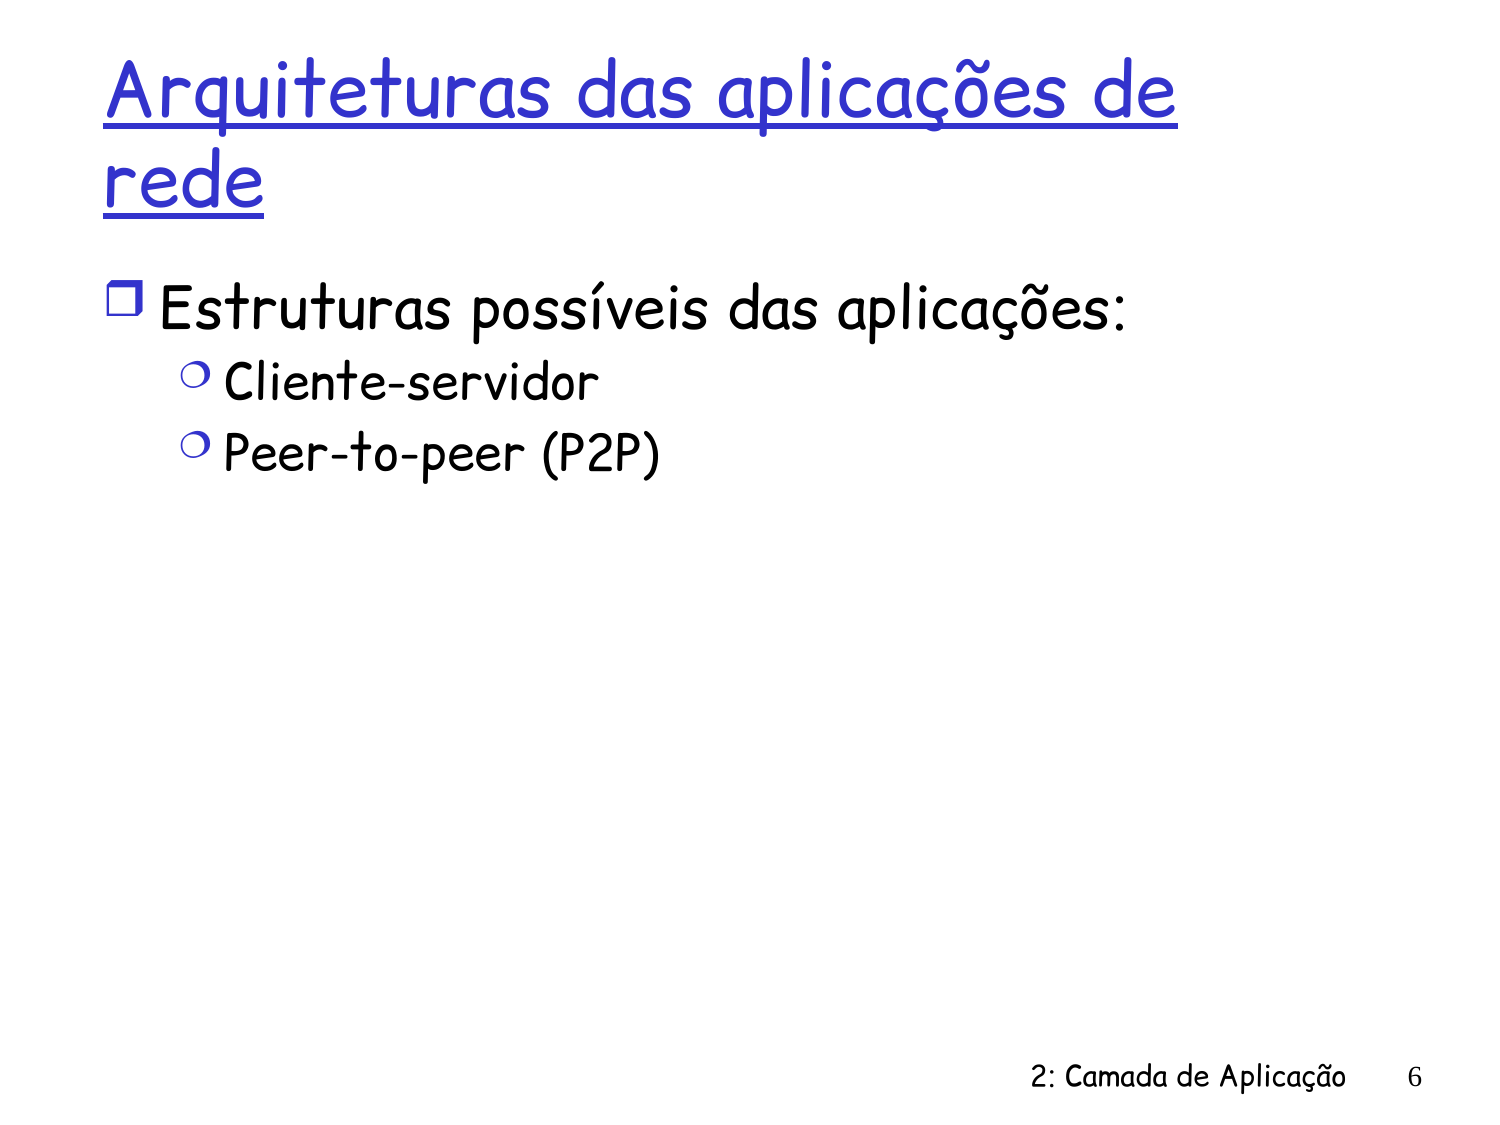

# Arquiteturas das aplicações de rede
Estruturas possíveis das aplicações:
Cliente-servidor
Peer-to-peer (P2P)
2: Camada de Aplicação
6